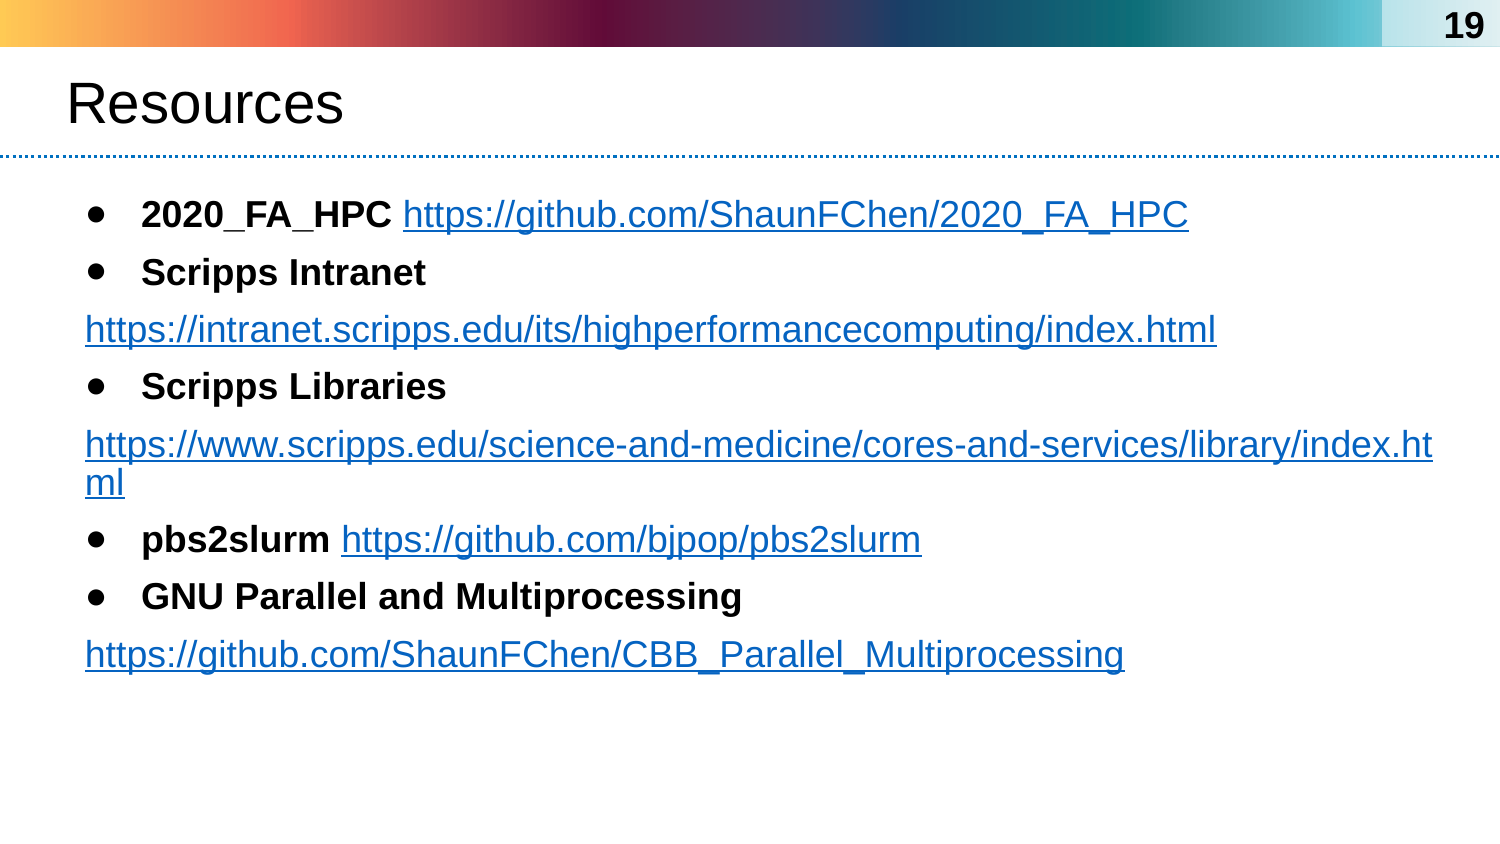

19
# Resources
2020_FA_HPC https://github.com/ShaunFChen/2020_FA_HPC
Scripps Intranet
https://intranet.scripps.edu/its/highperformancecomputing/index.html
Scripps Libraries
https://www.scripps.edu/science-and-medicine/cores-and-services/library/index.html
pbs2slurm https://github.com/bjpop/pbs2slurm
GNU Parallel and Multiprocessing
https://github.com/ShaunFChen/CBB_Parallel_Multiprocessing